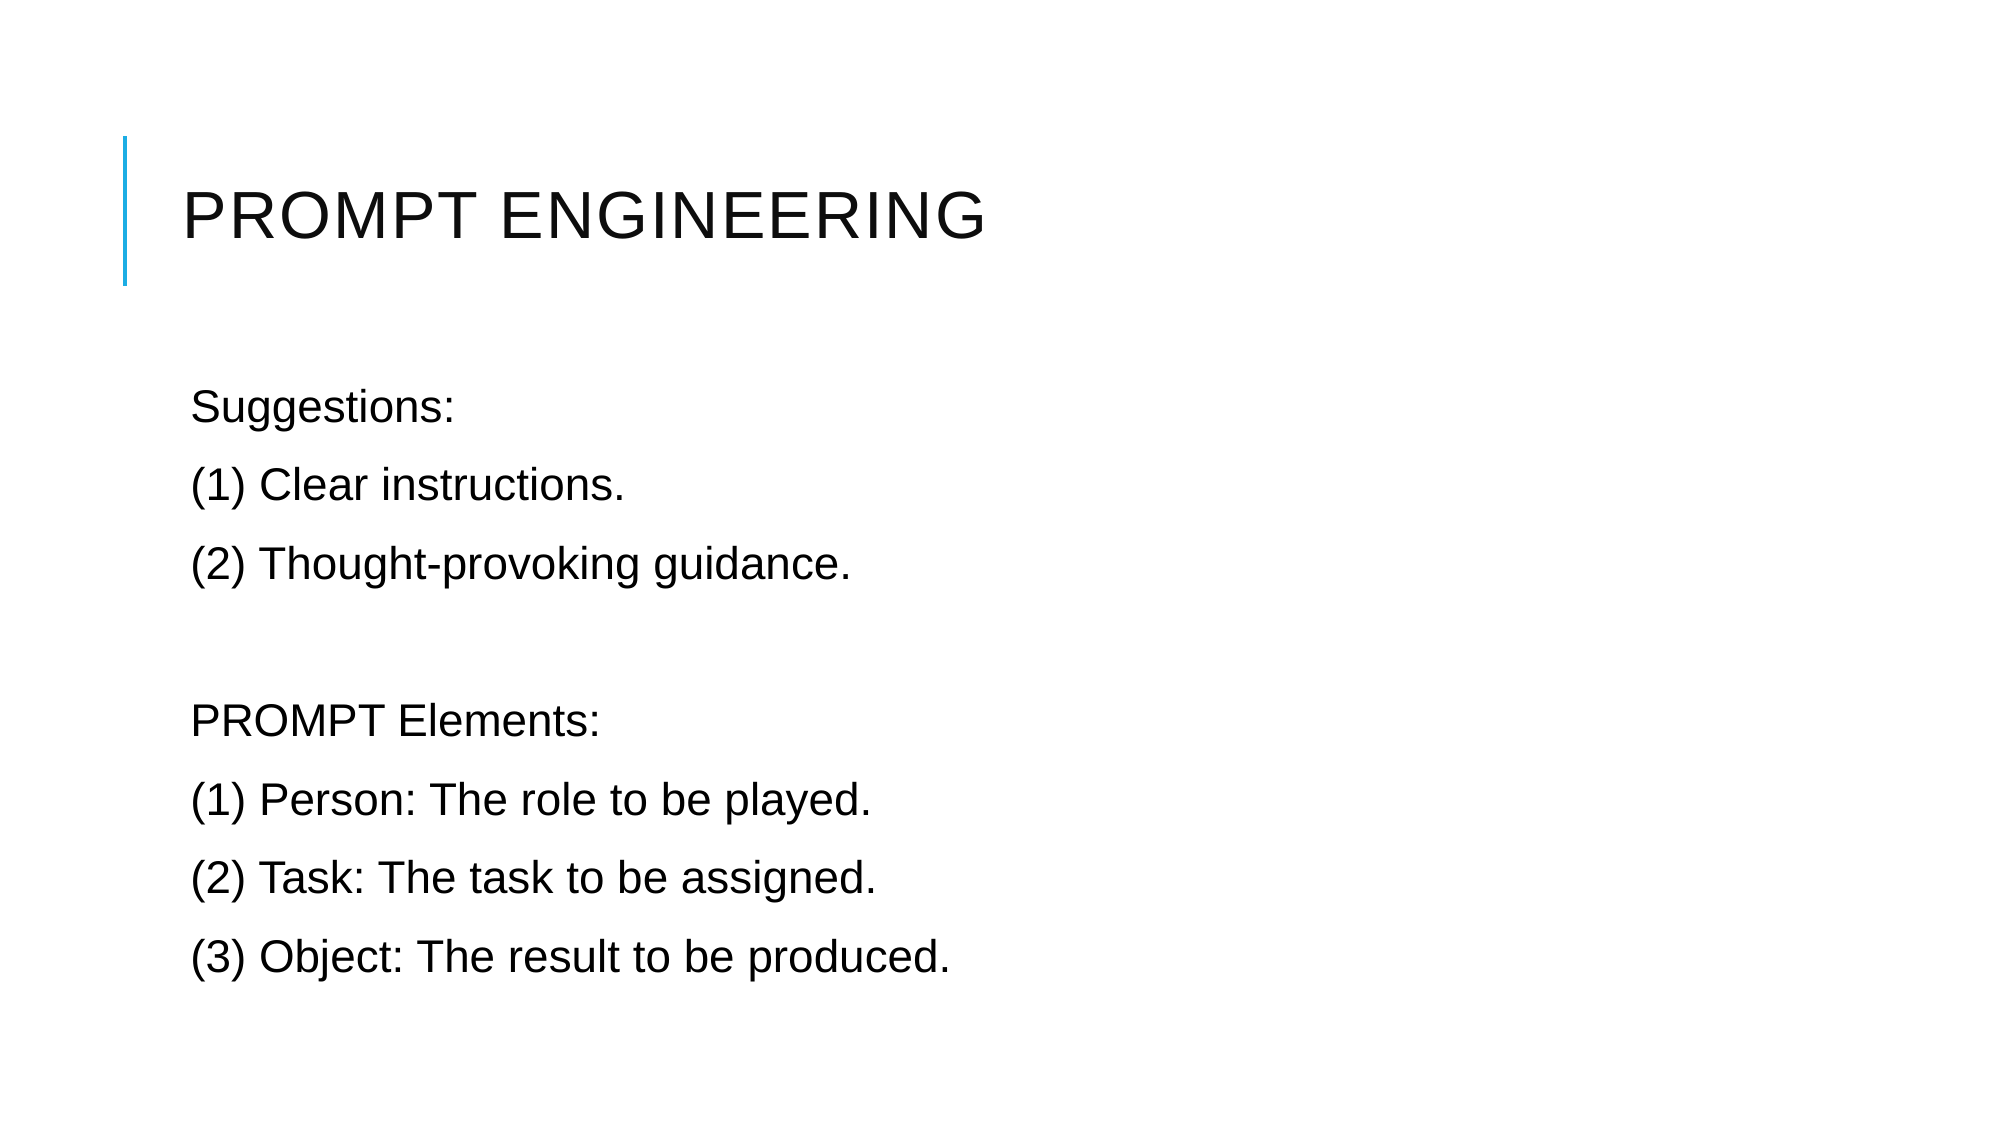

# Prompt engineering
Suggestions:
(1) Clear instructions.
(2) Thought-provoking guidance.

PROMPT Elements:
(1) Person: The role to be played.
(2) Task: The task to be assigned.
(3) Object: The result to be produced.